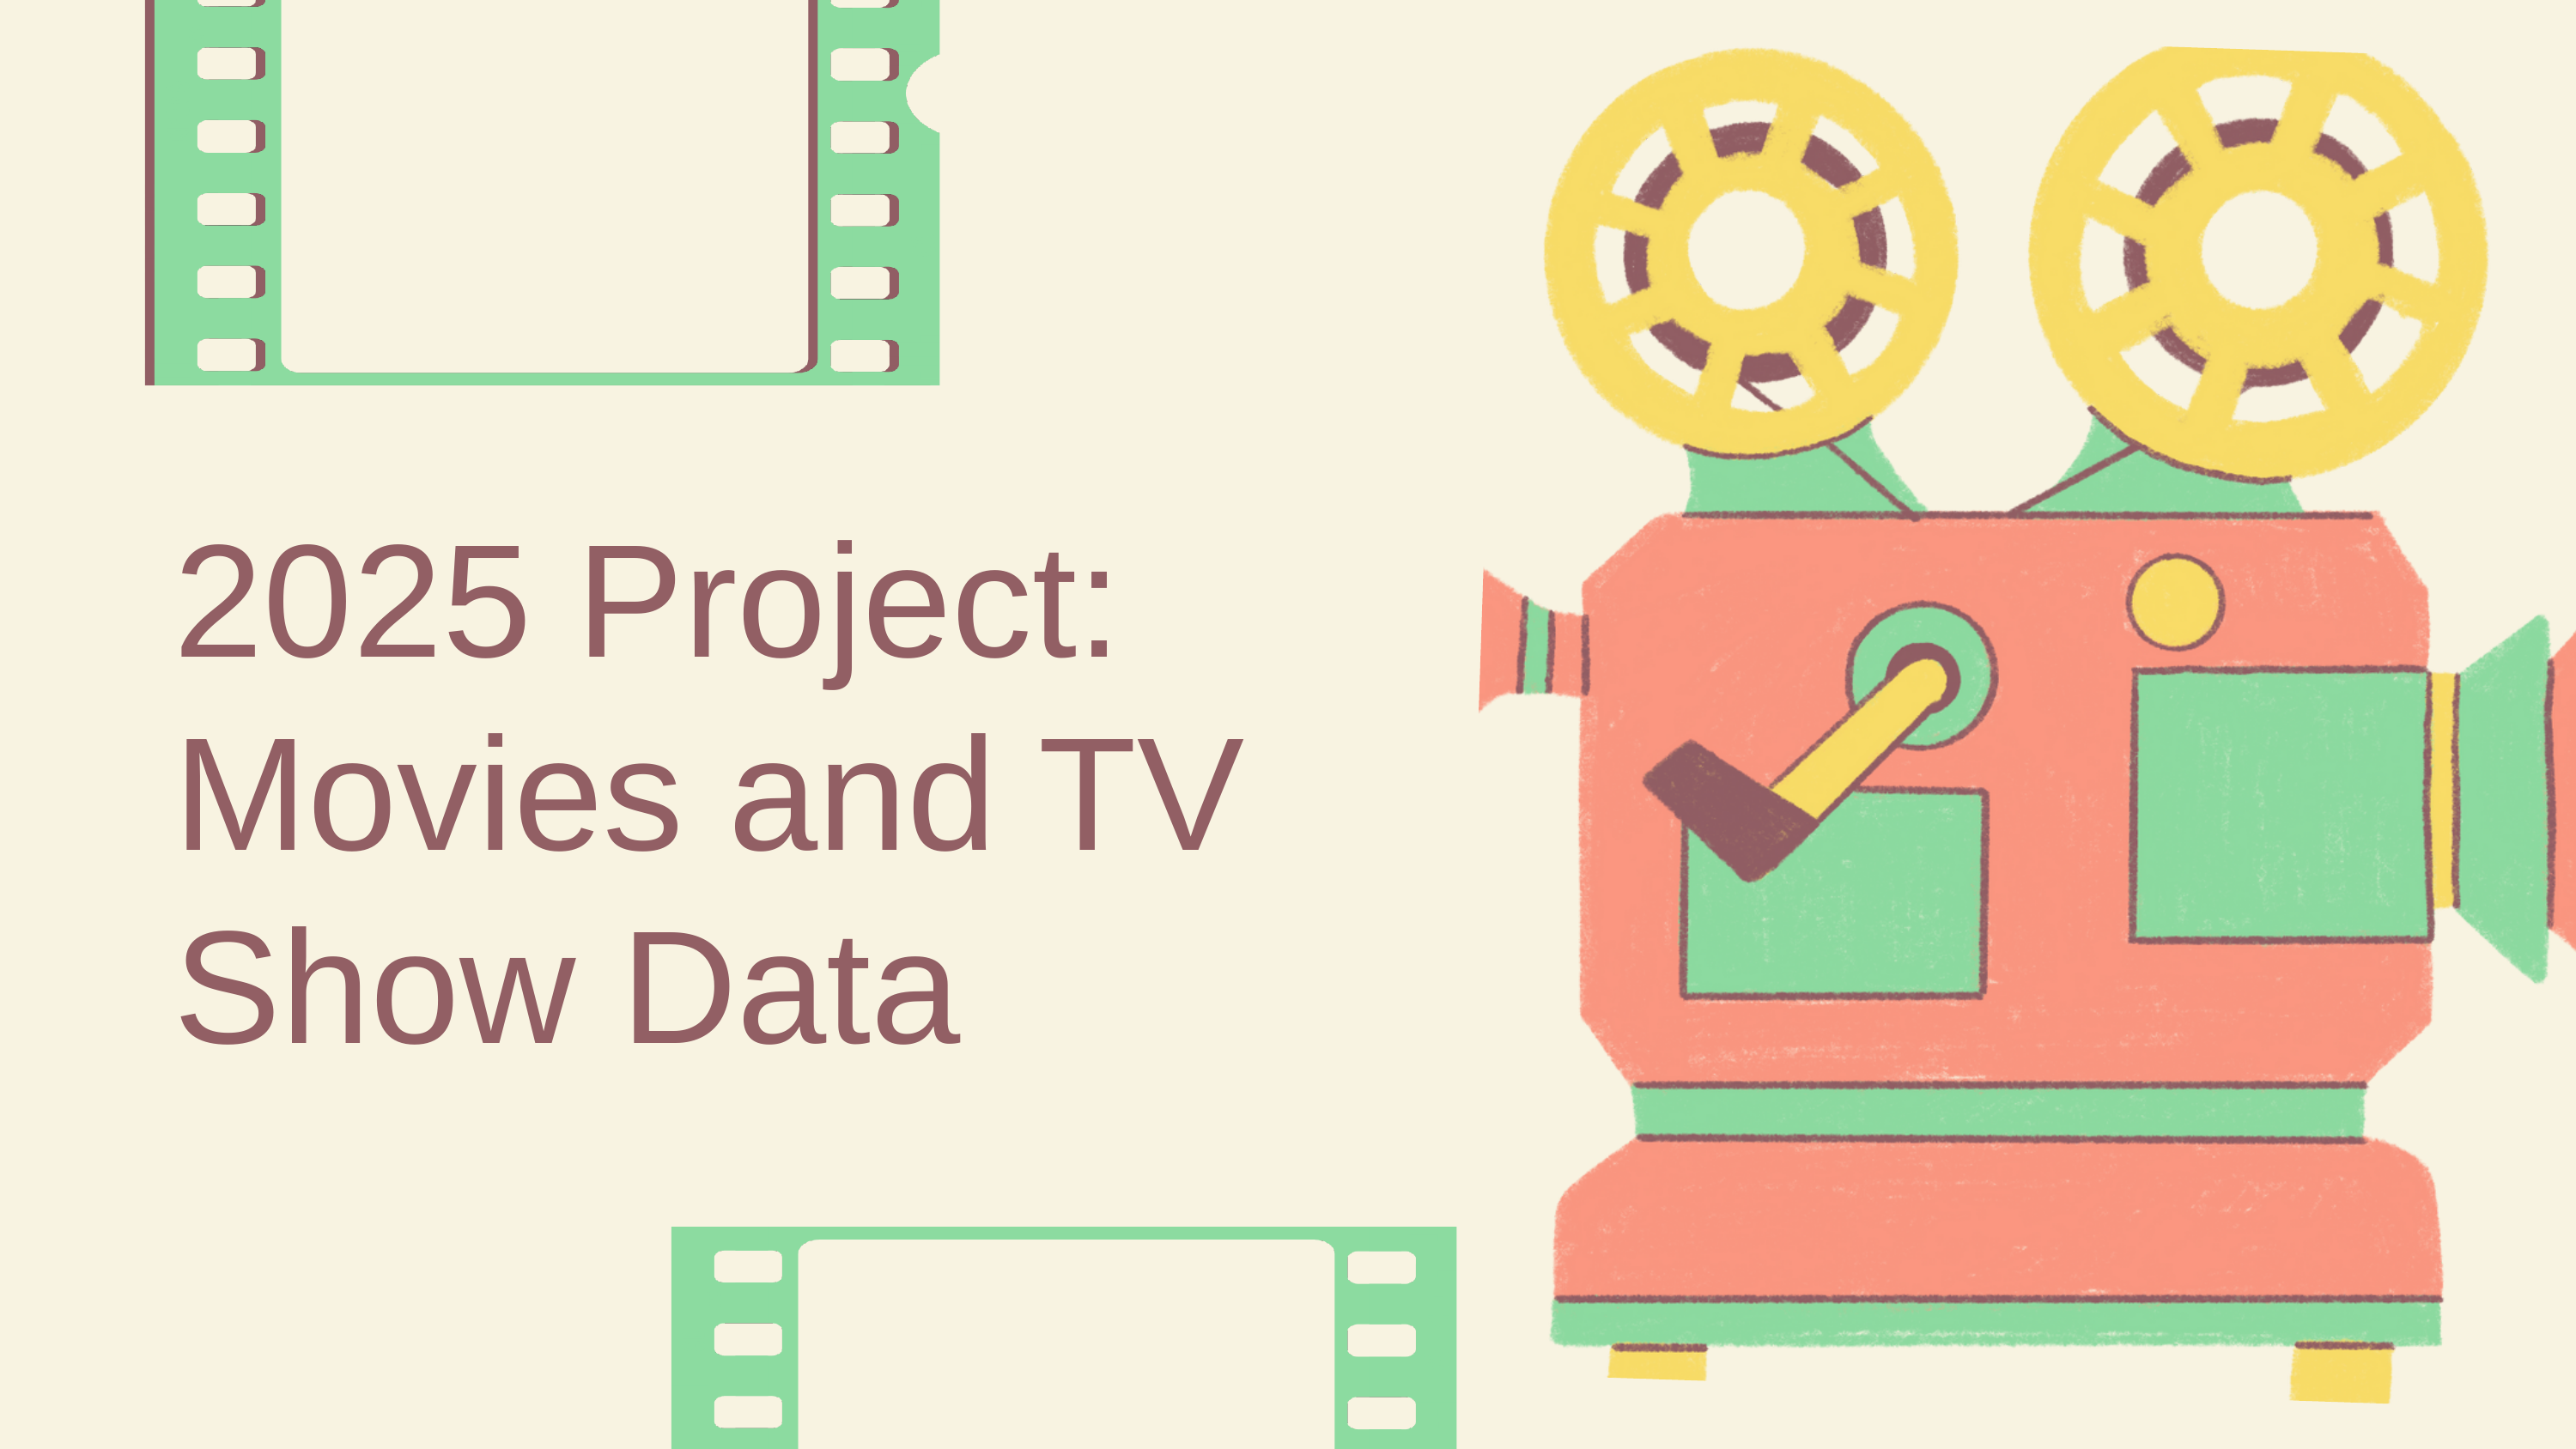

2025 Project:
Movies and TV Show Data